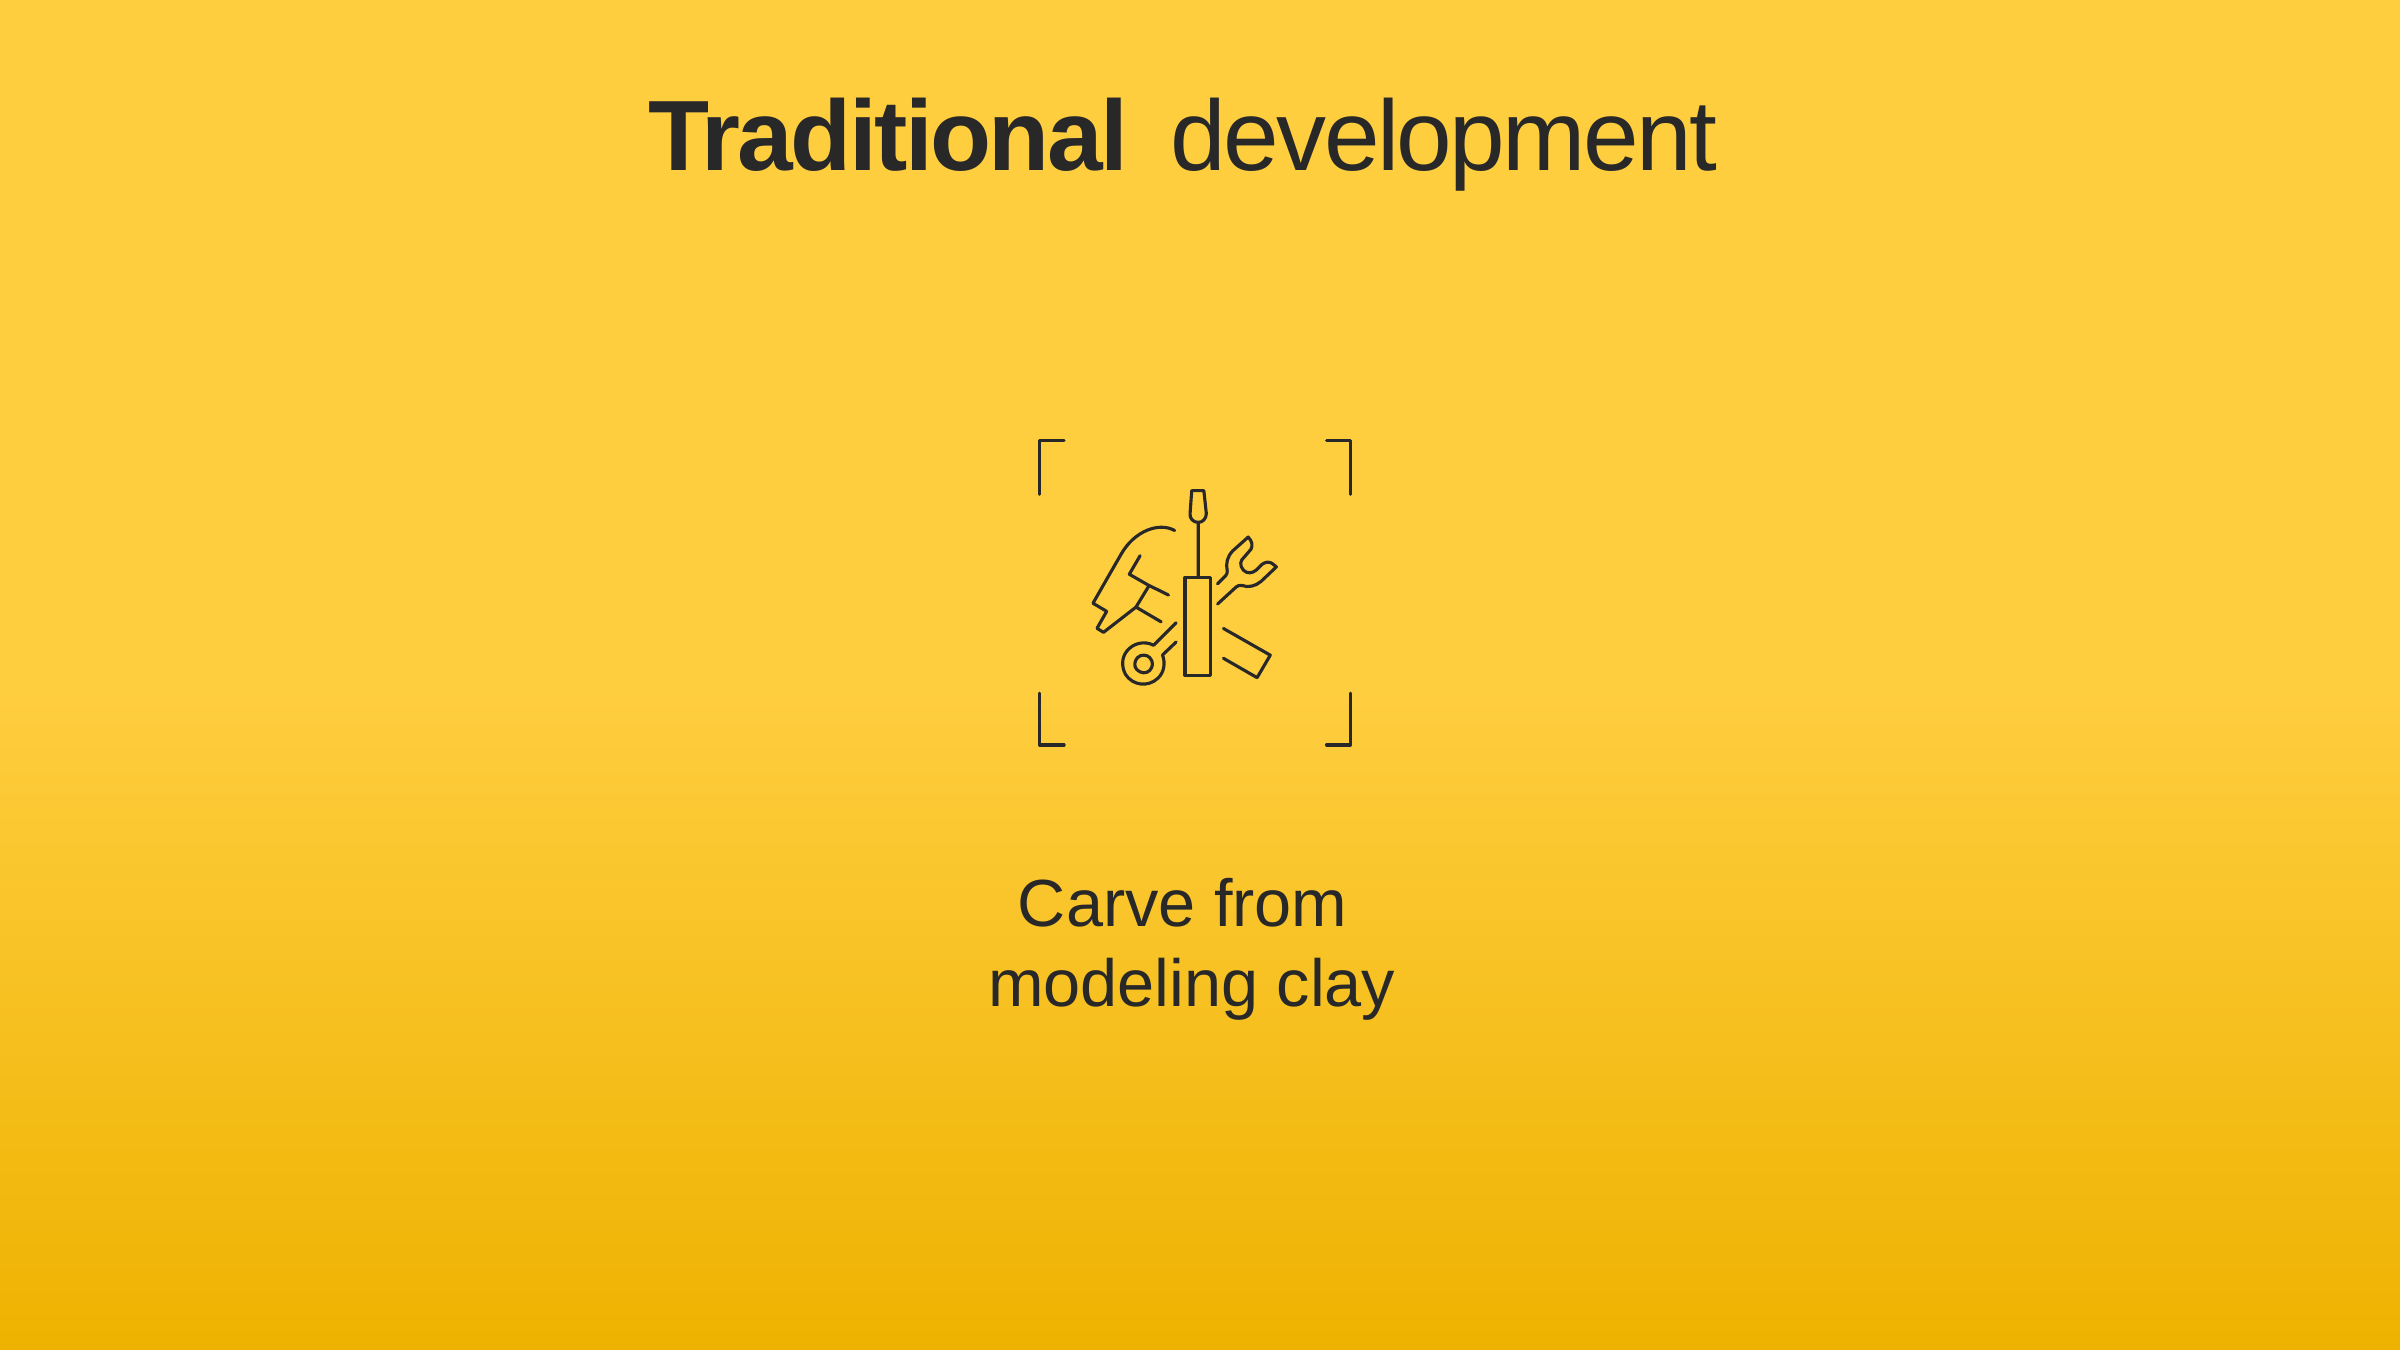

Traditional
development

Carve from
modeling clay
Make molds
Design a prototype